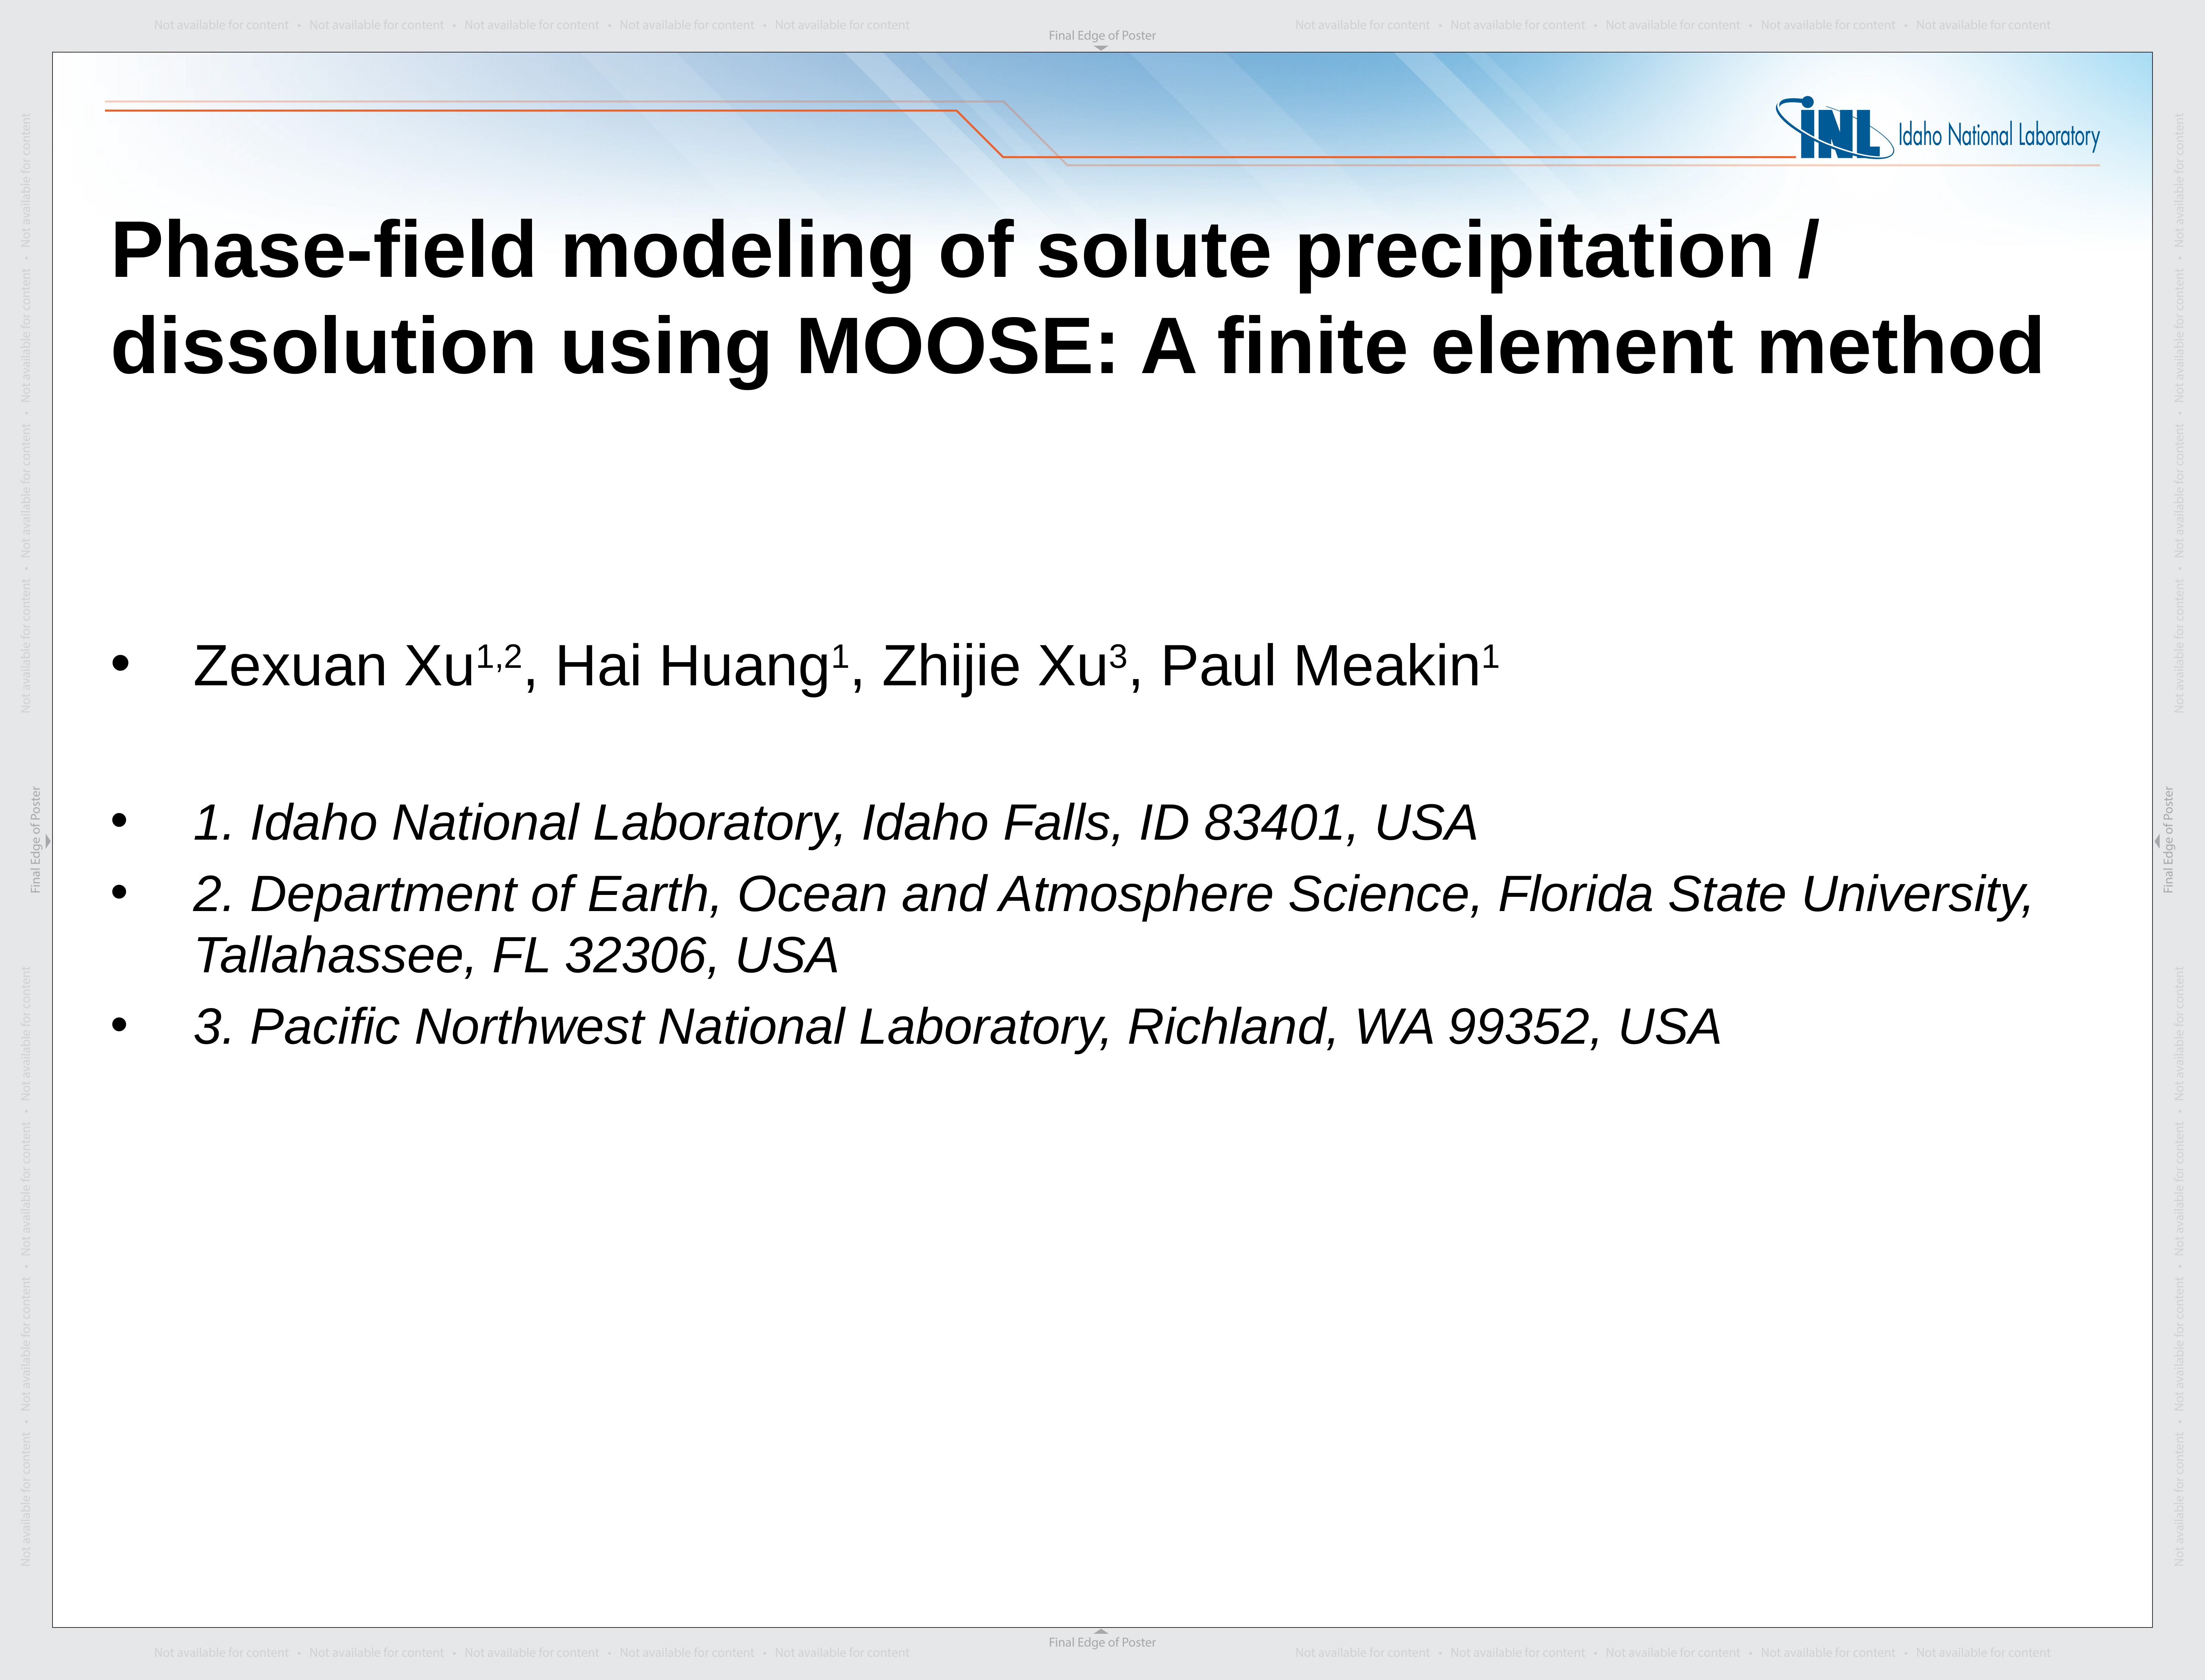

# Phase-field modeling of solute precipitation / dissolution using MOOSE: A finite element method

Zexuan Xu1,2, Hai Huang1, Zhijie Xu3, Paul Meakin1

1. Idaho National Laboratory, Idaho Falls, ID 83401, USA
2. Department of Earth, Ocean and Atmosphere Science, Florida State University, Tallahassee, FL 32306, USA
3. Pacific Northwest National Laboratory, Richland, WA 99352, USA